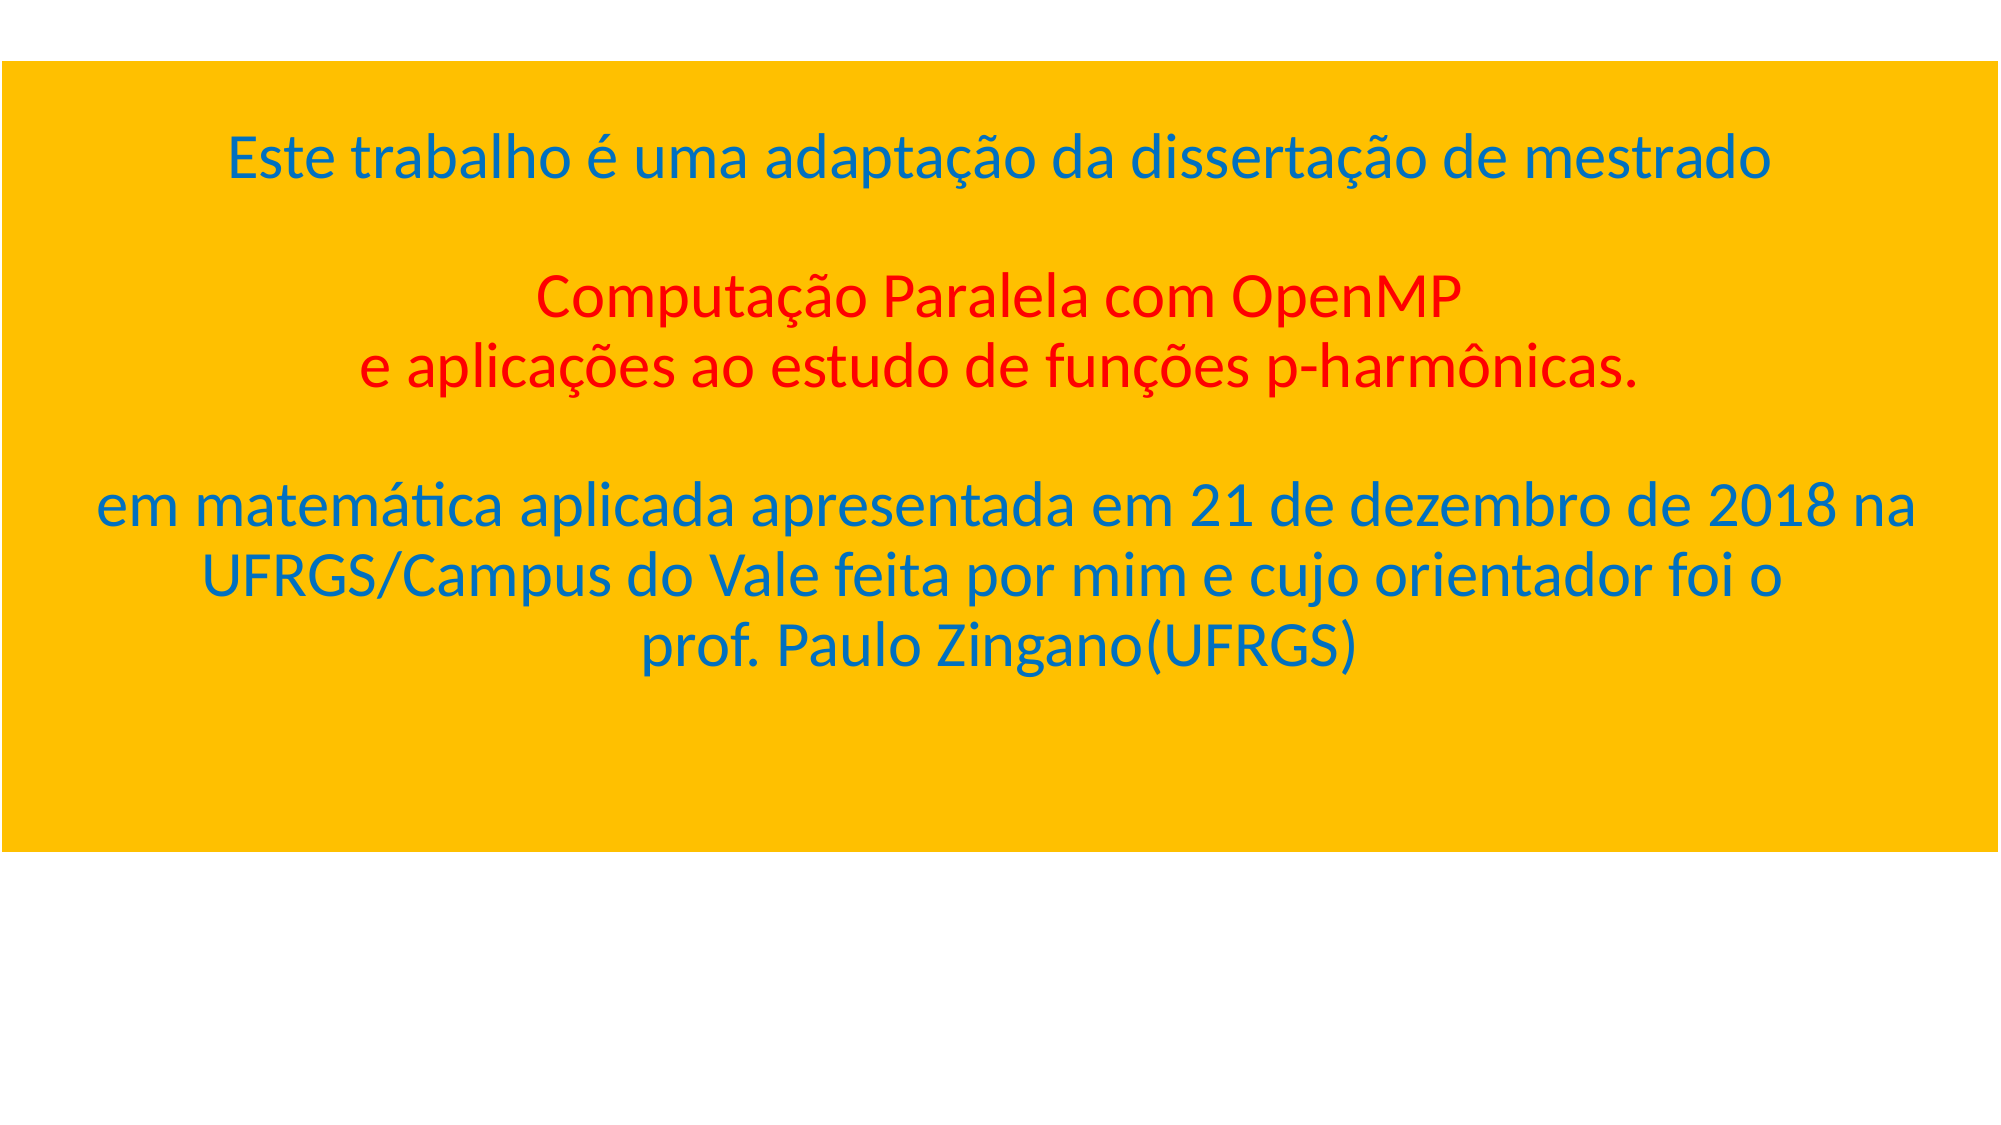

# Este trabalho é uma adaptação da dissertação de mestrado Computação Paralela com OpenMP e aplicações ao estudo de funções p-harmônicas. em matemática aplicada apresentada em 21 de dezembro de 2018 na UFRGS/Campus do Vale feita por mim e cujo orientador foi o prof. Paulo Zingano(UFRGS)